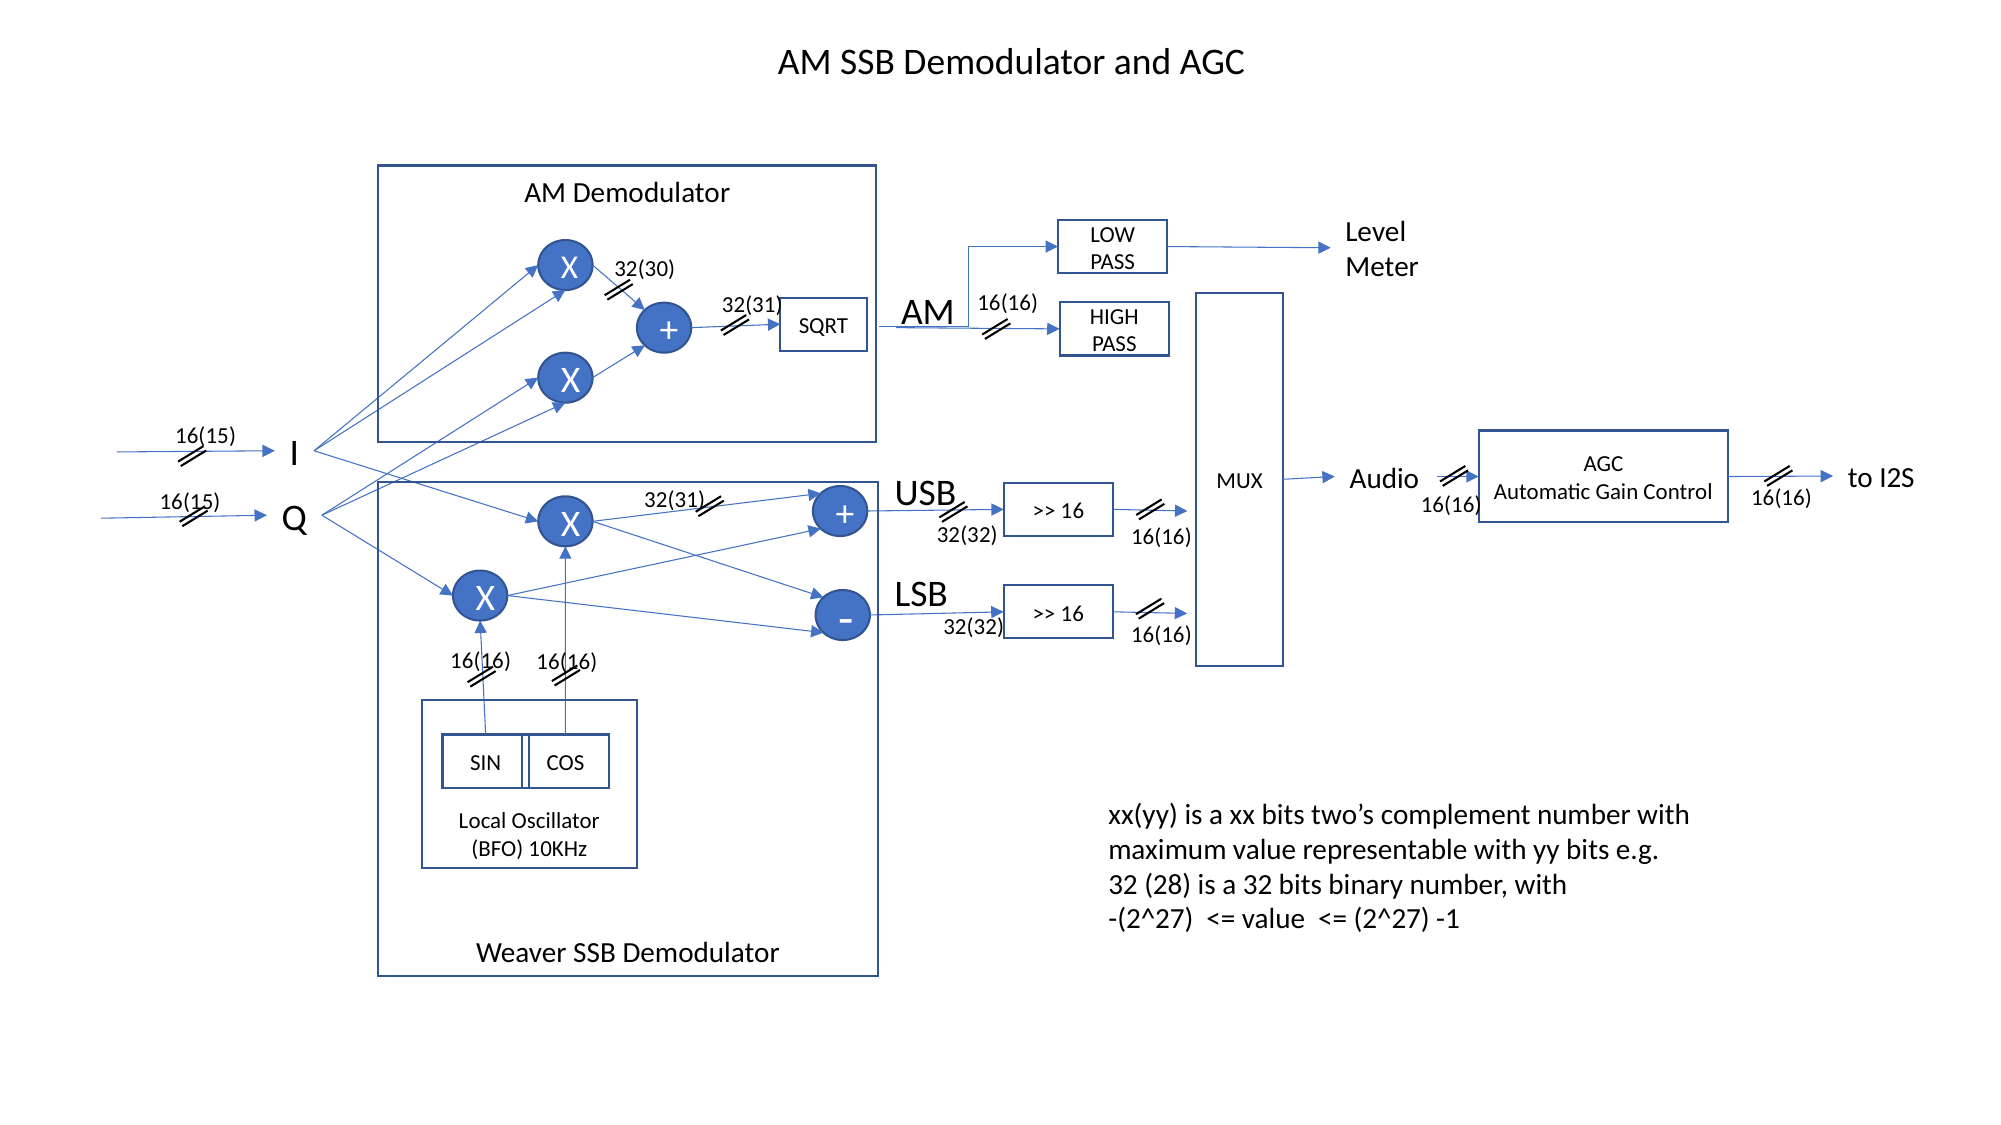

AM SSB Demodulator and AGC
AM Demodulator
Level Meter
LOW PASS
X
32(30)

AM
16(16)
32(31)
MUX
SQRT
HIGH PASS
+

X
16(15)
I
AGC
Automatic Gain Control

to I2S
Audio

USB
16(16)
32(31)
16(15)
Weaver SSB Demodulator
16(16)
>> 16

Q
+

X
32(32)
16(16)
LSB
X
>> 16

-
32(32)
16(16)
16(16)
16(16)

Local Oscillator (BFO) 10KHz
SIN
COS
xx(yy) is a xx bits two’s complement number with  maximum value representable with yy bits e.g.
32 (28) is a 32 bits binary number, with
-(2^27)  <= value  <= (2^27) -1